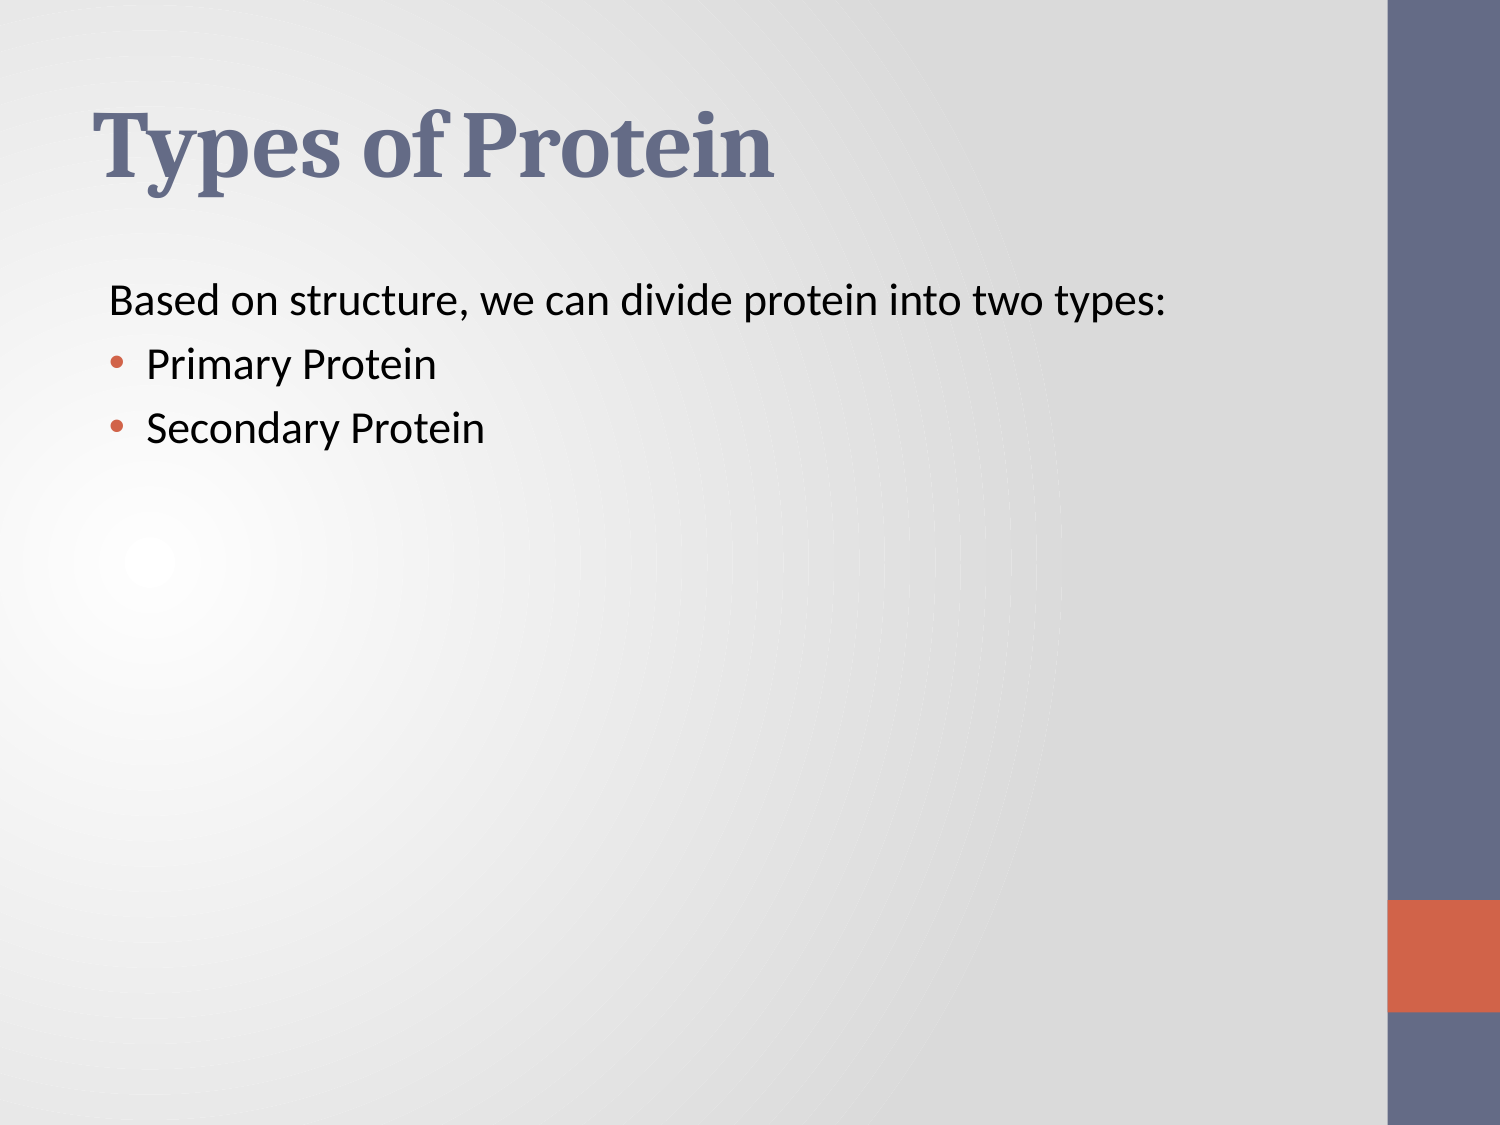

# Types of Protein
Based on structure, we can divide protein into two types:
Primary Protein
Secondary Protein